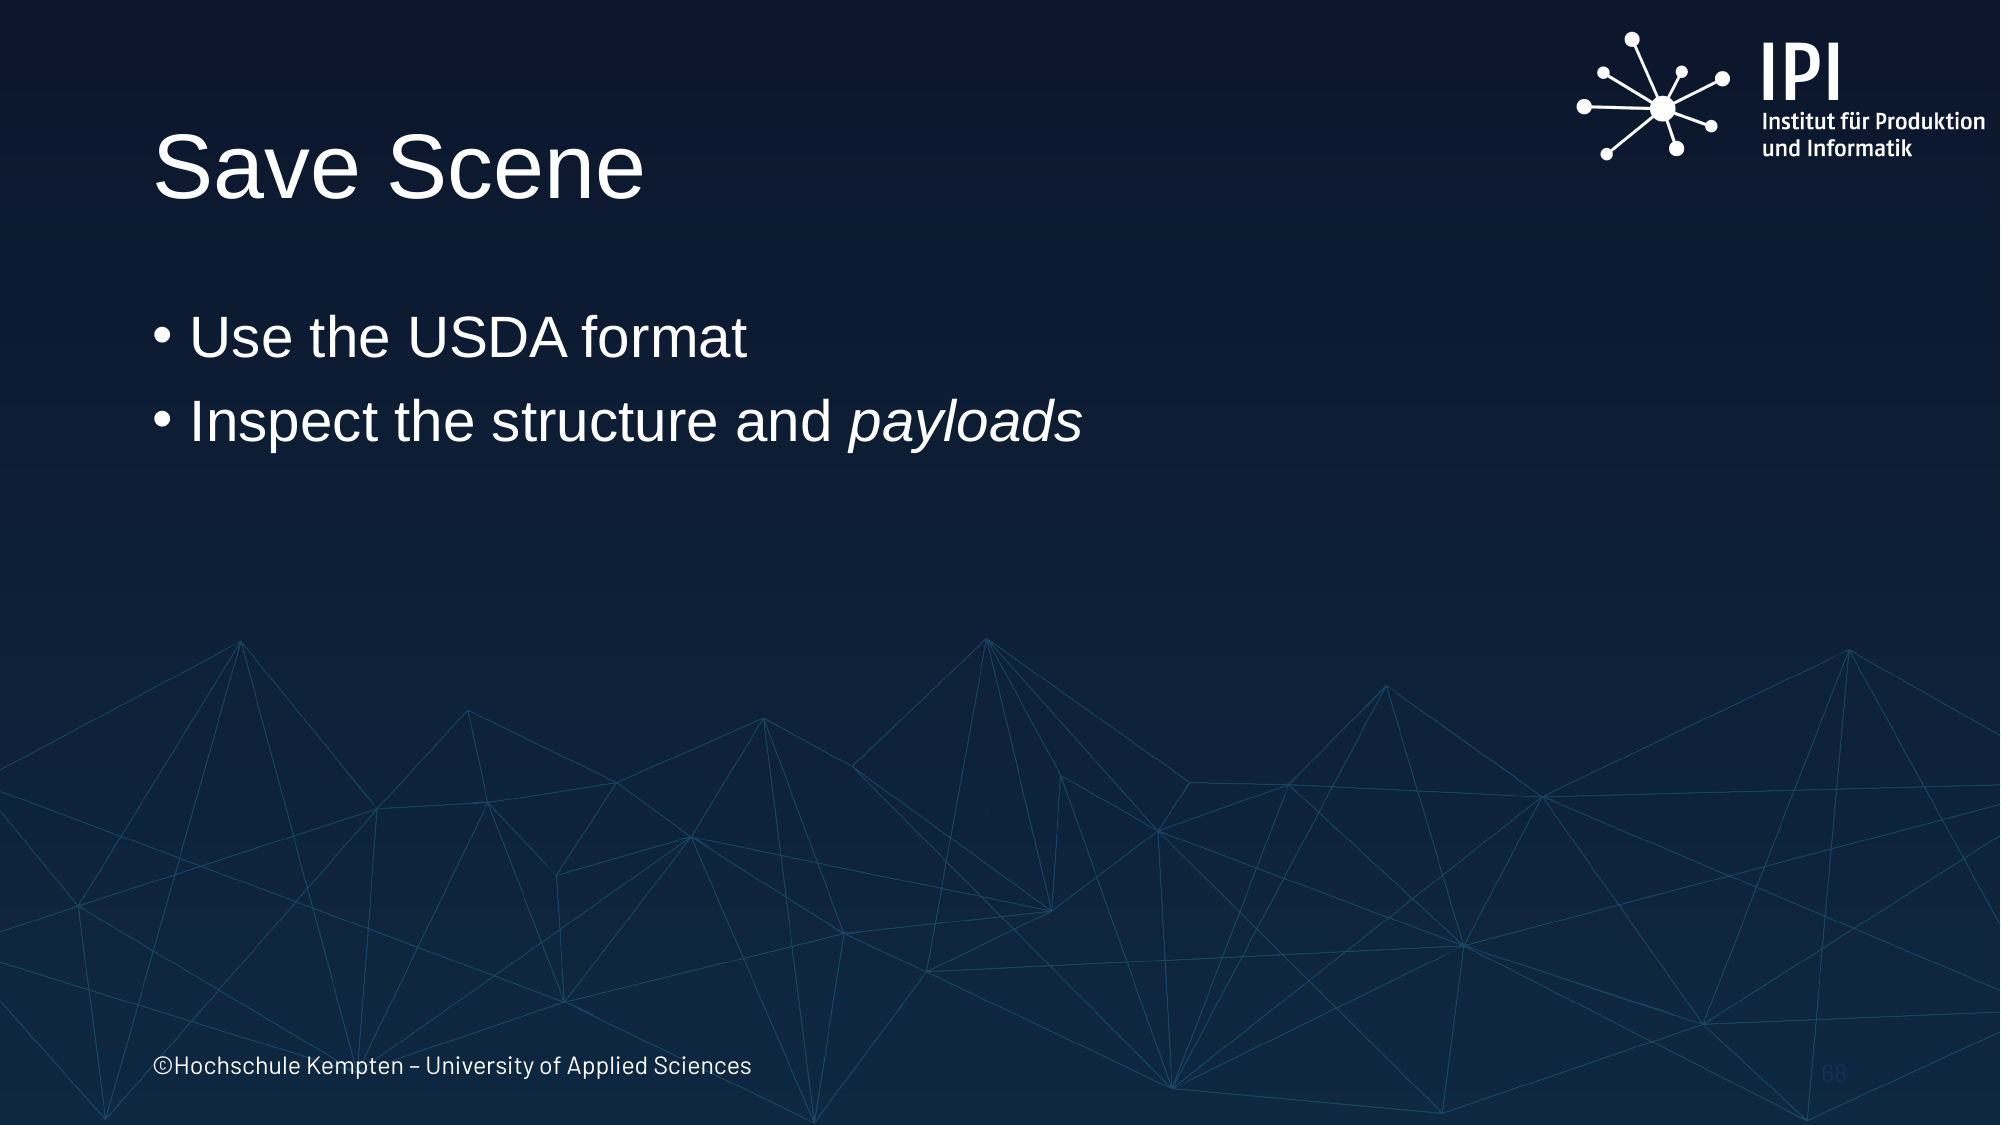

# Save Scene
Use the USDA format
Inspect the structure and payloads